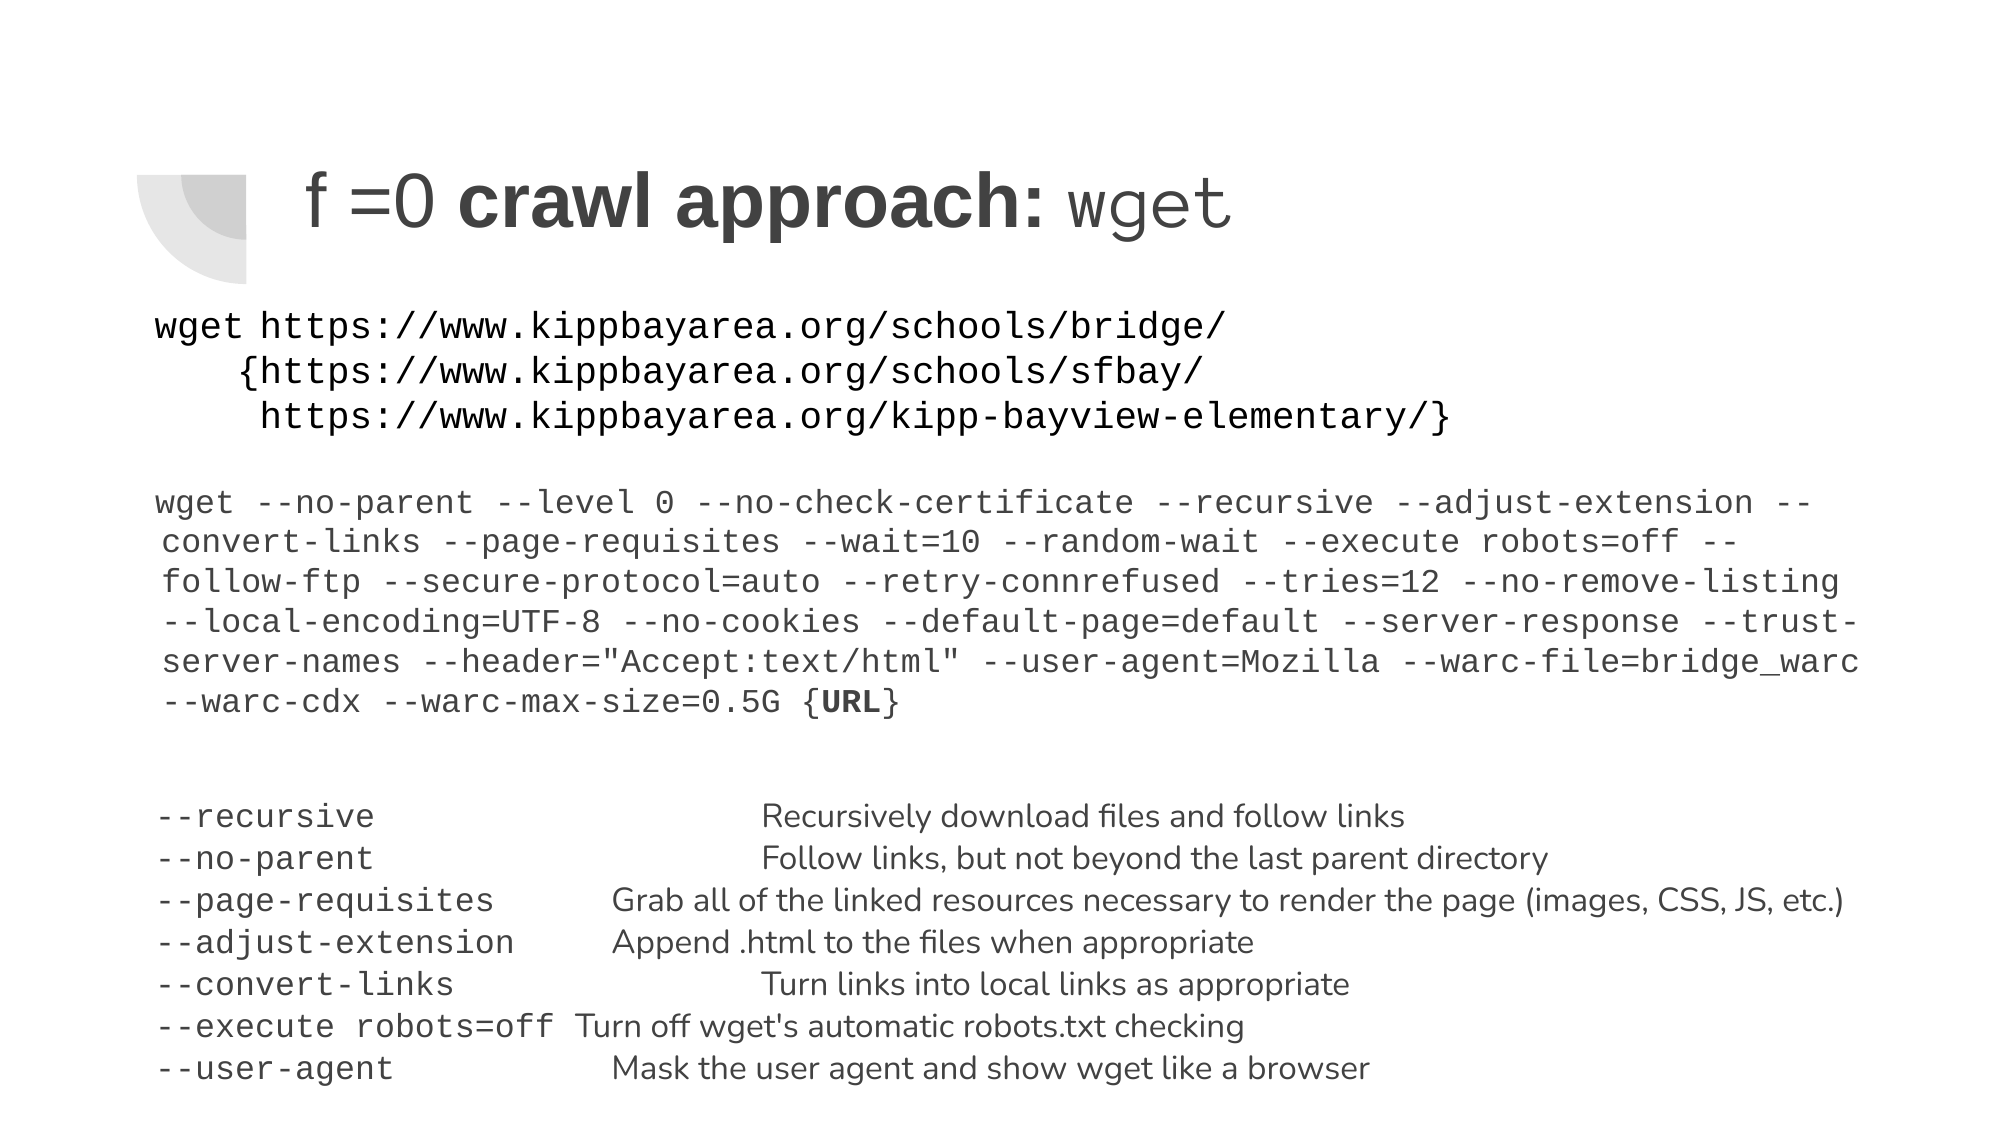

# f =0 crawl approach: wget
  wget  https://www.kippbayarea.org/schools/bridge/
 {https://www.kippbayarea.org/schools/sfbay/
  https://www.kippbayarea.org/kipp-bayview-elementary/}
wget --no-parent --level 0 --no-check-certificate --recursive --adjust-extension --convert-links --page-requisites --wait=10 --random-wait --execute robots=off --follow-ftp --secure-protocol=auto --retry-connrefused --tries=12 --no-remove-listing --local-encoding=UTF-8 --no-cookies --default-page=default --server-response --trust-server-names --header="Accept:text/html" --user-agent=Mozilla --warc-file=bridge_warc --warc-cdx --warc-max-size=0.5G {URL}

--recursive			Recursively download files and follow links
--no-parent 			Follow links, but not beyond the last parent directory
--page-requisites 	Grab all of the linked resources necessary to render the page (images, CSS, JS, etc.)
--adjust-extension 	Append .html to the files when appropriate
--convert-links 		Turn links into local links as appropriate
--execute robots=off Turn off wget's automatic robots.txt checking
--user-agent   		Mask the user agent and show wget like a browser